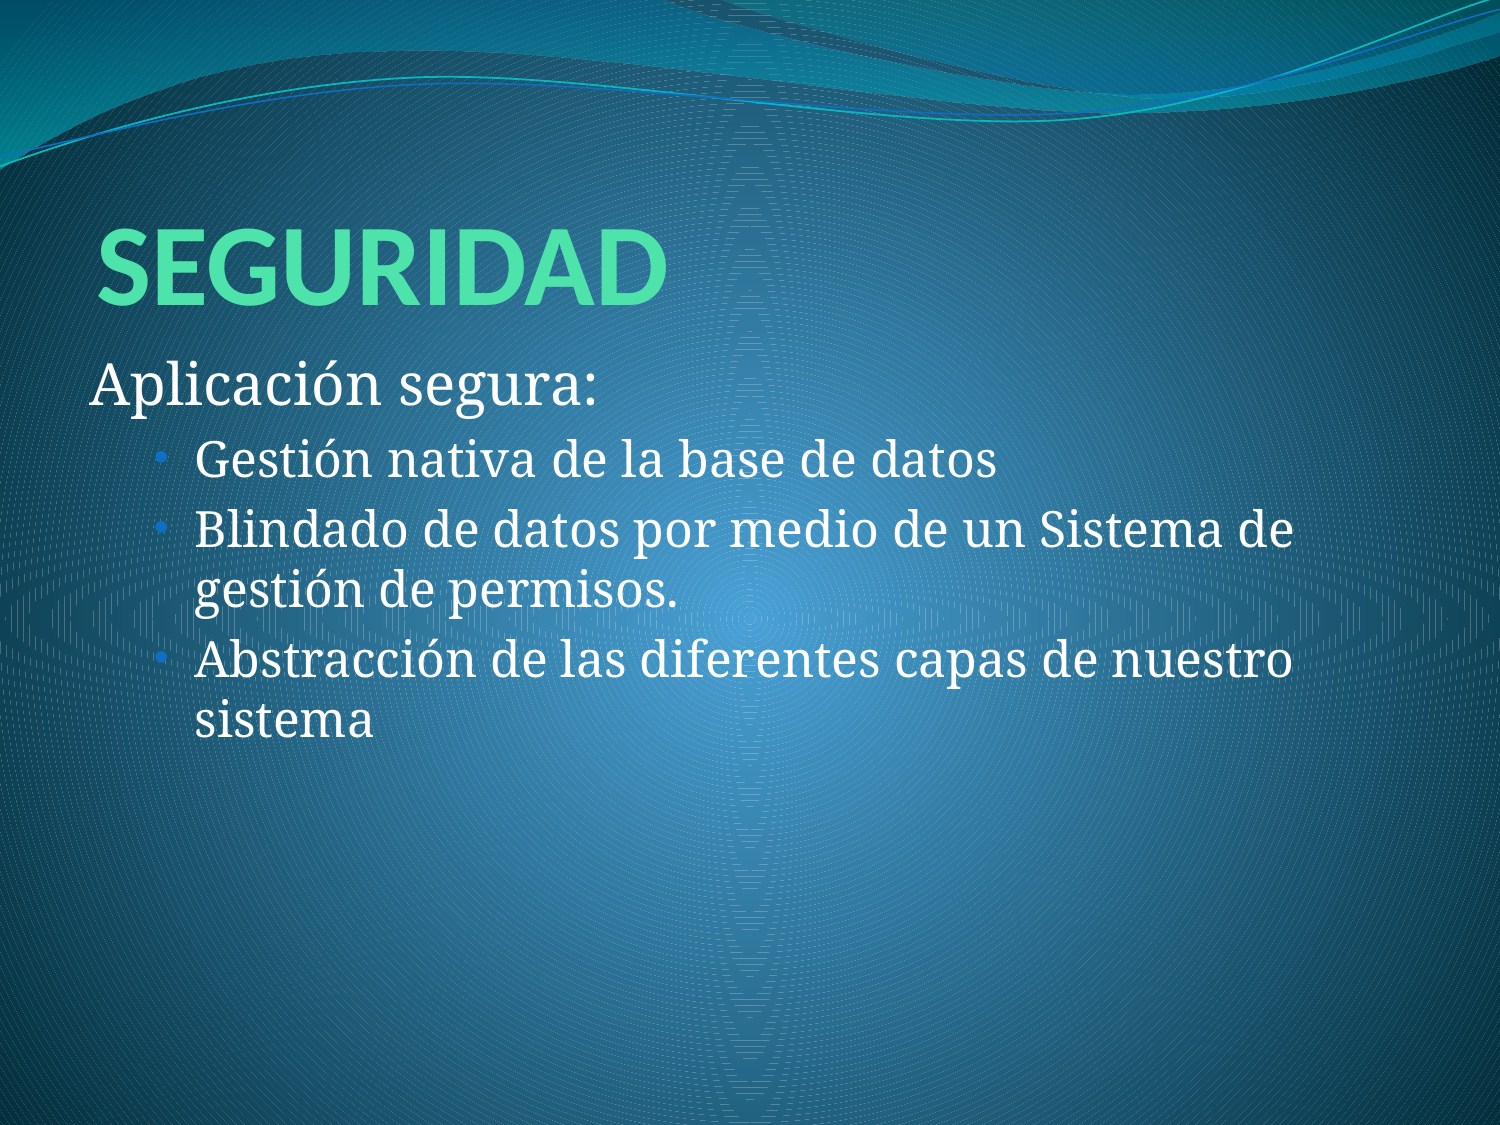

# SEGURIDAD
Aplicación segura:
Gestión nativa de la base de datos
Blindado de datos por medio de un Sistema de gestión de permisos.
Abstracción de las diferentes capas de nuestro sistema